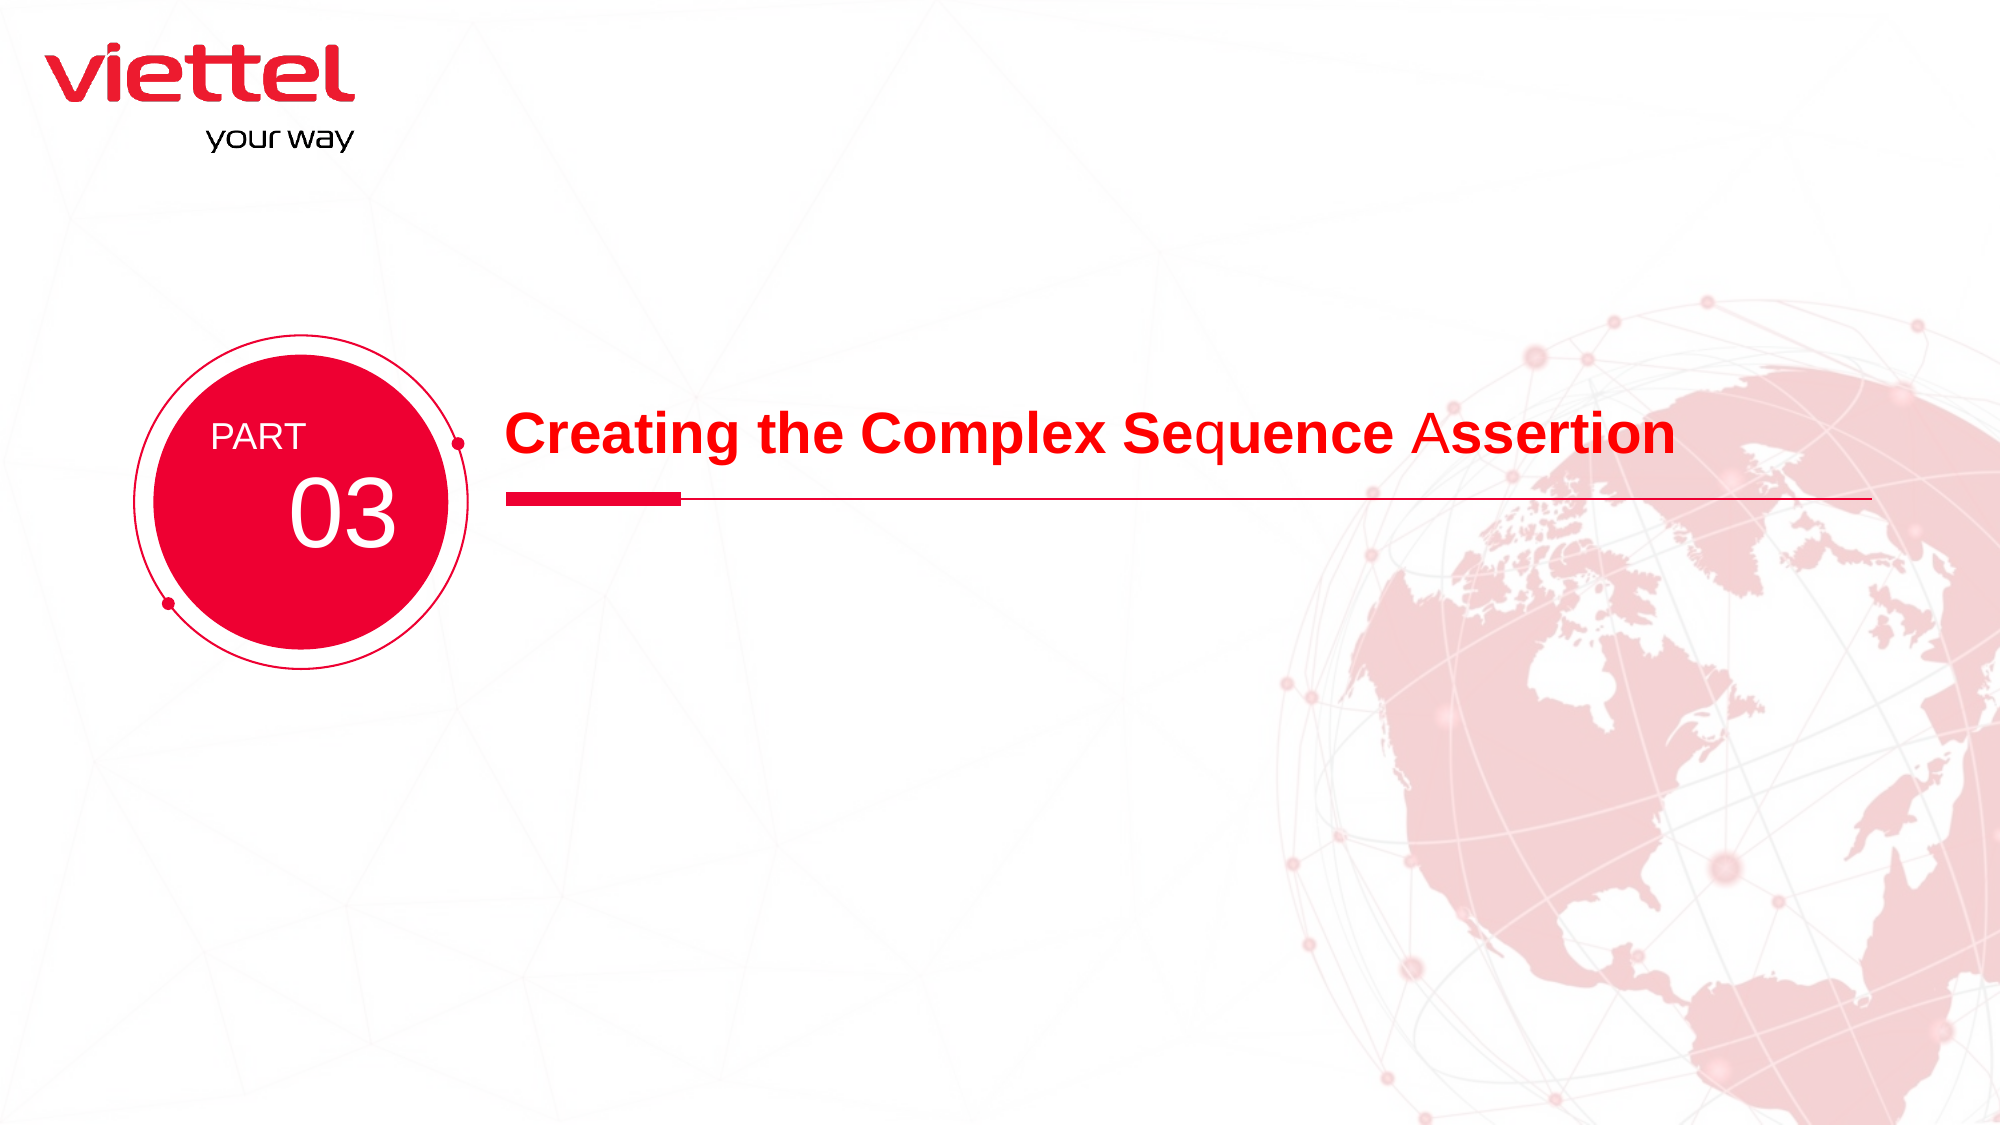

Creating the Complex Sequence Assertion
03
16